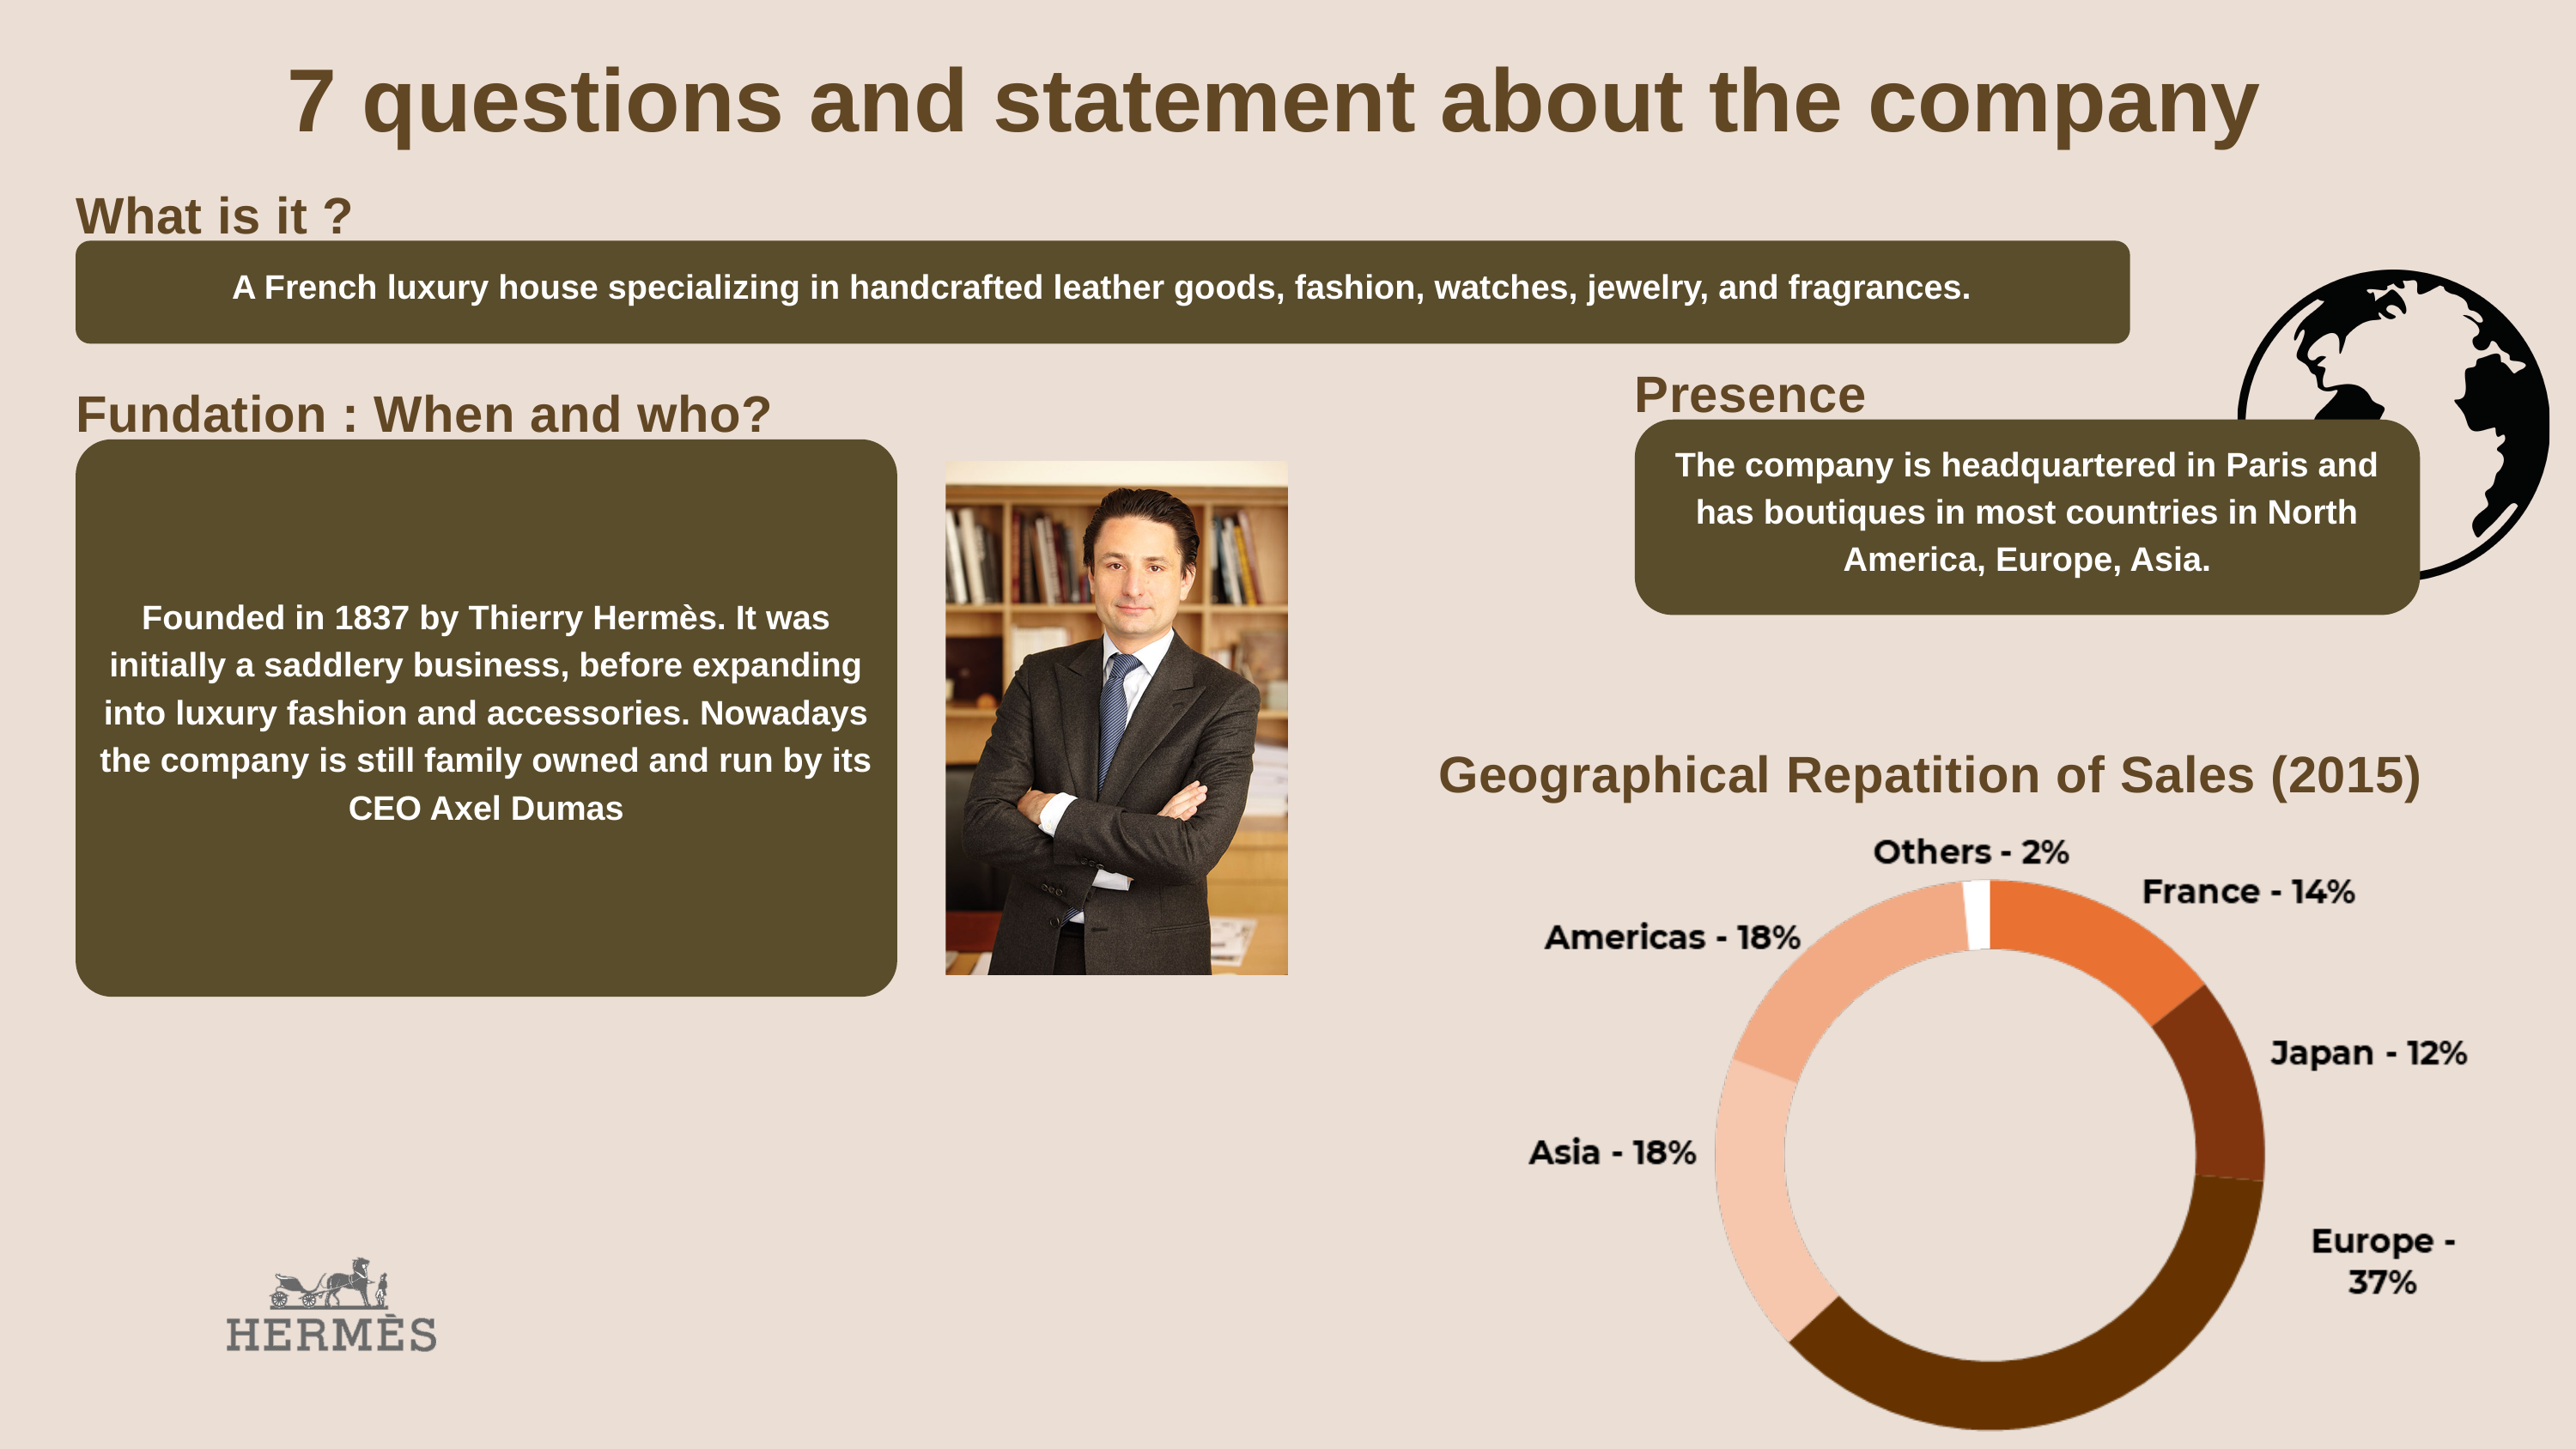

7 questions and statement about the company
What is it ?

A French luxury house specializing in handcrafted leather goods, fashion, watches, jewelry, and fragrances.

Presence
Fundation : When and who?

The company is headquartered in Paris and has boutiques in most countries in North America, Europe, Asia.

Founded in 1837 by Thierry Hermès. It was initially a saddlery business, before expanding into luxury fashion and accessories. Nowadays the company is still family owned and run by its CEO Axel Dumas

Geographical Repatition of Sales (2015)